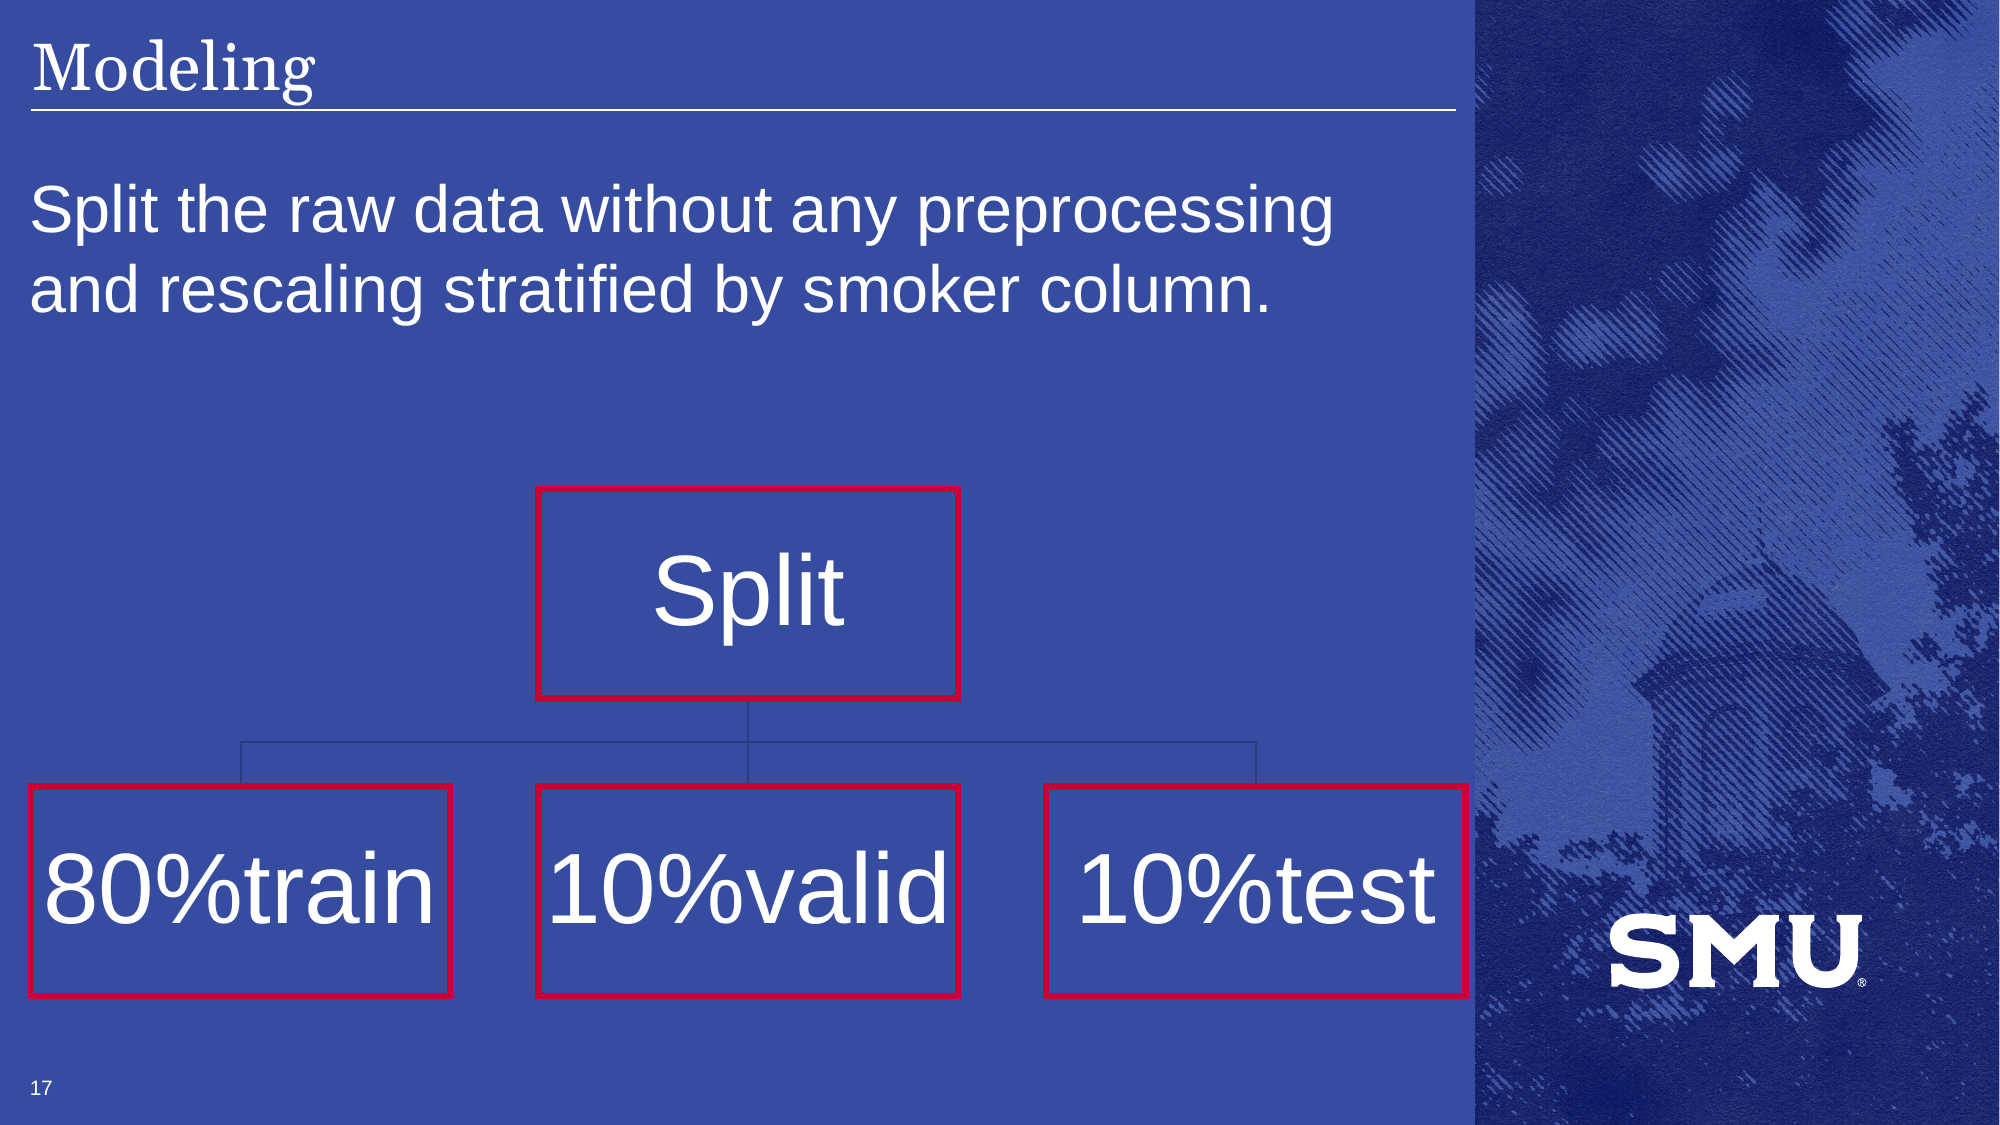

# Modeling
Split the raw data without any preprocessing and rescaling stratified by smoker column.
Split
80%train
10%valid
10%test
17